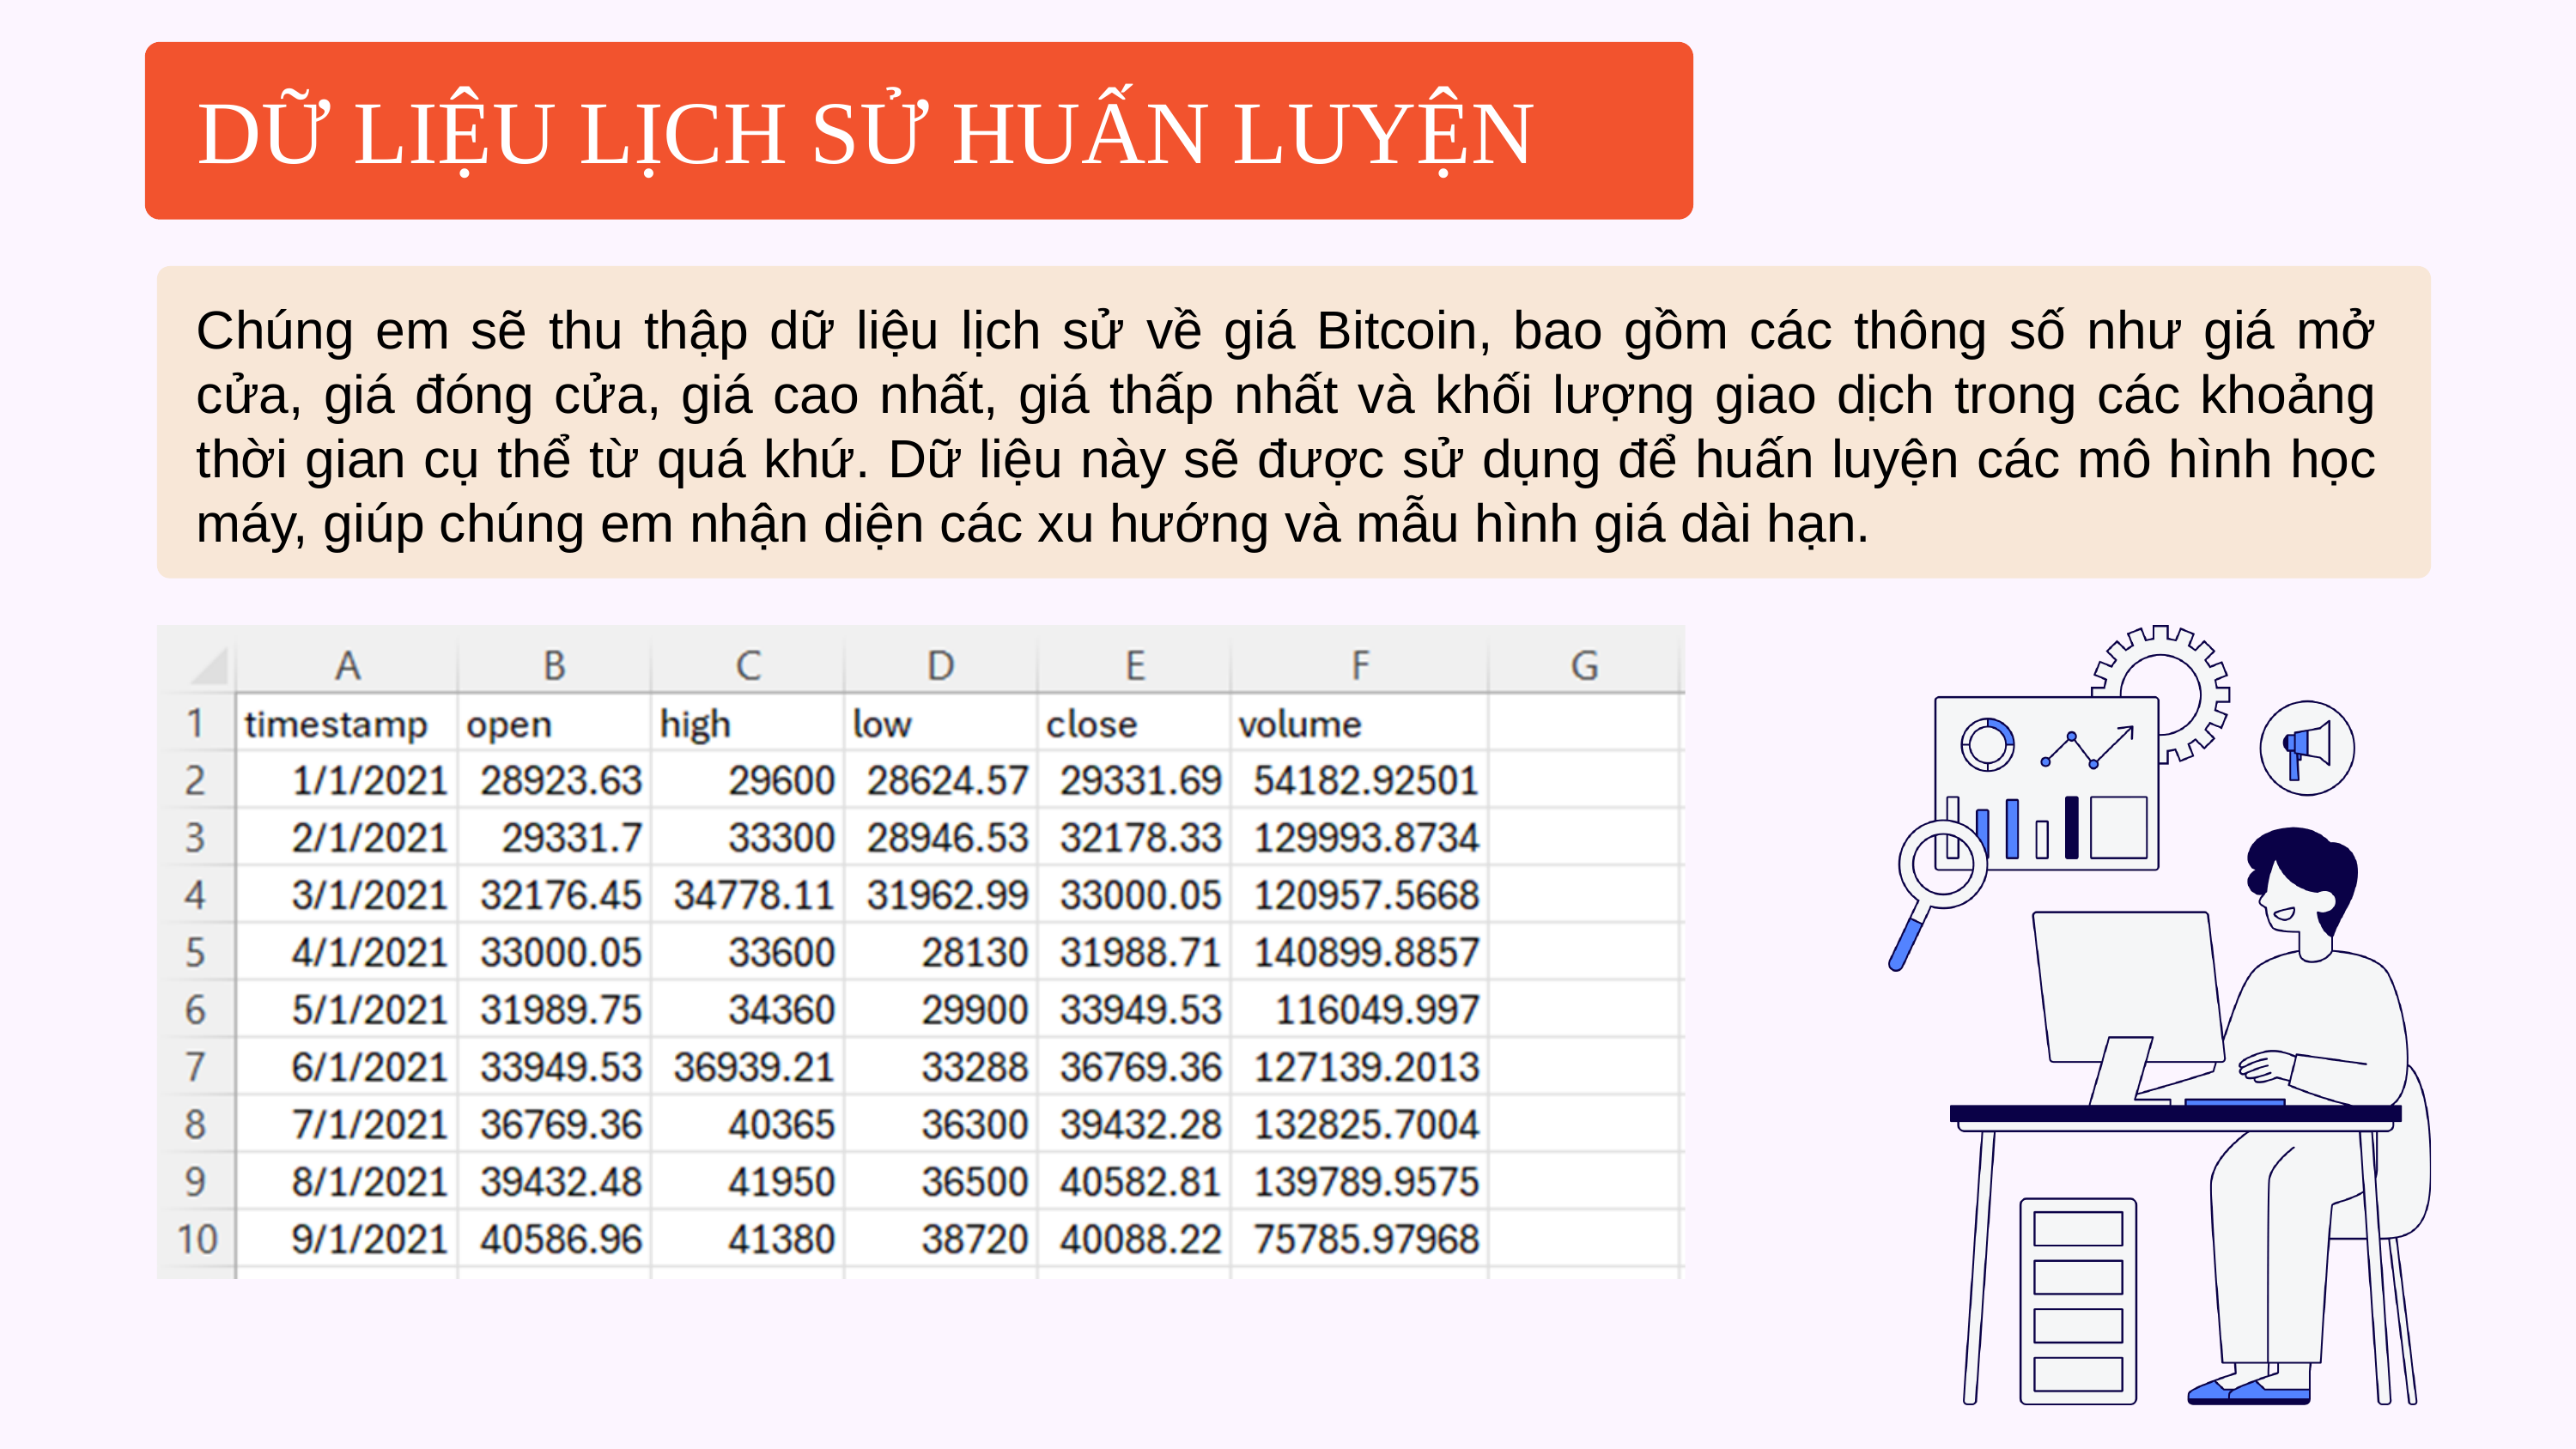

DỮ LIỆU LỊCH SỬ HUẤN LUYỆN

Chúng em sẽ thu thập dữ liệu lịch sử về giá Bitcoin, bao gồm các thông số như giá mở cửa, giá đóng cửa, giá cao nhất, giá thấp nhất và khối lượng giao dịch trong các khoảng thời gian cụ thể từ quá khứ. Dữ liệu này sẽ được sử dụng để huấn luyện các mô hình học máy, giúp chúng em nhận diện các xu hướng và mẫu hình giá dài hạn.